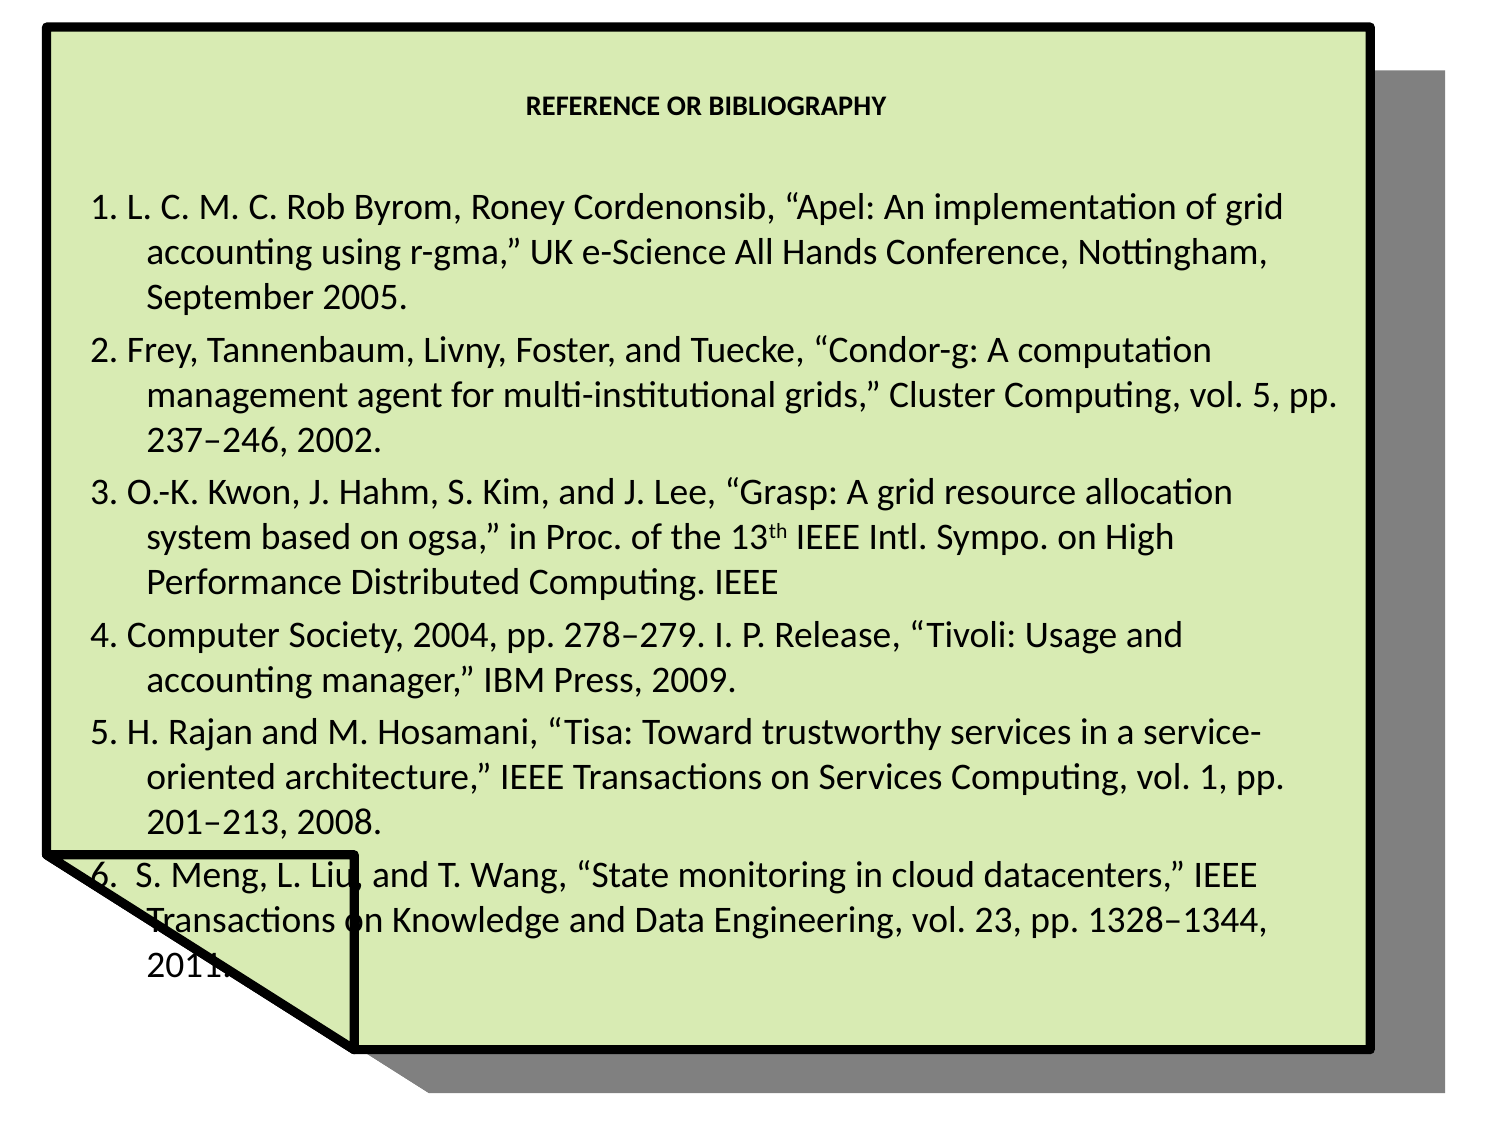

# REFERENCE OR BIBLIOGRAPHY
1. L. C. M. C. Rob Byrom, Roney Cordenonsib, “Apel: An implementation of grid accounting using r-gma,” UK e-Science All Hands Conference, Nottingham, September 2005.
2. Frey, Tannenbaum, Livny, Foster, and Tuecke, “Condor-g: A computation management agent for multi-institutional grids,” Cluster Computing, vol. 5, pp. 237–246, 2002.
3. O.-K. Kwon, J. Hahm, S. Kim, and J. Lee, “Grasp: A grid resource allocation system based on ogsa,” in Proc. of the 13th IEEE Intl. Sympo. on High Performance Distributed Computing. IEEE
4. Computer Society, 2004, pp. 278–279. I. P. Release, “Tivoli: Usage and accounting manager,” IBM Press, 2009.
5. H. Rajan and M. Hosamani, “Tisa: Toward trustworthy services in a service-oriented architecture,” IEEE Transactions on Services Computing, vol. 1, pp. 201–213, 2008.
6.  S. Meng, L. Liu, and T. Wang, “State monitoring in cloud datacenters,” IEEE Transactions on Knowledge and Data Engineering, vol. 23, pp. 1328–1344, 2011.